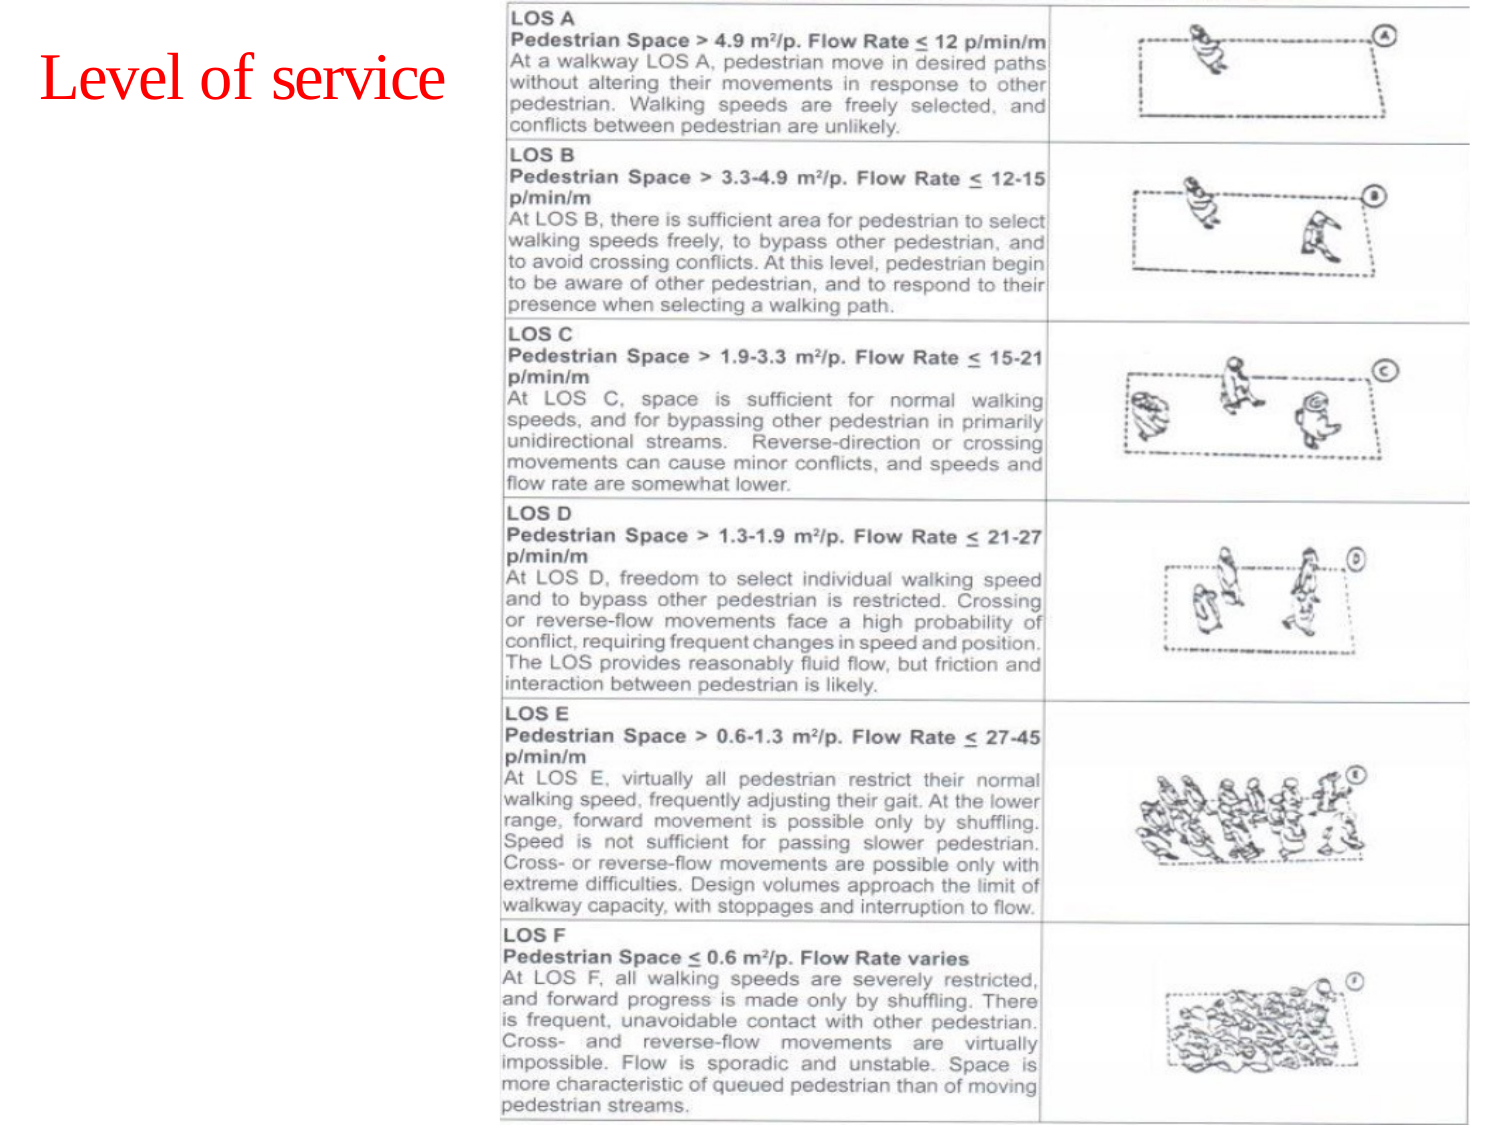

25
Design of Pedestrian Facilities
# Level of service
49